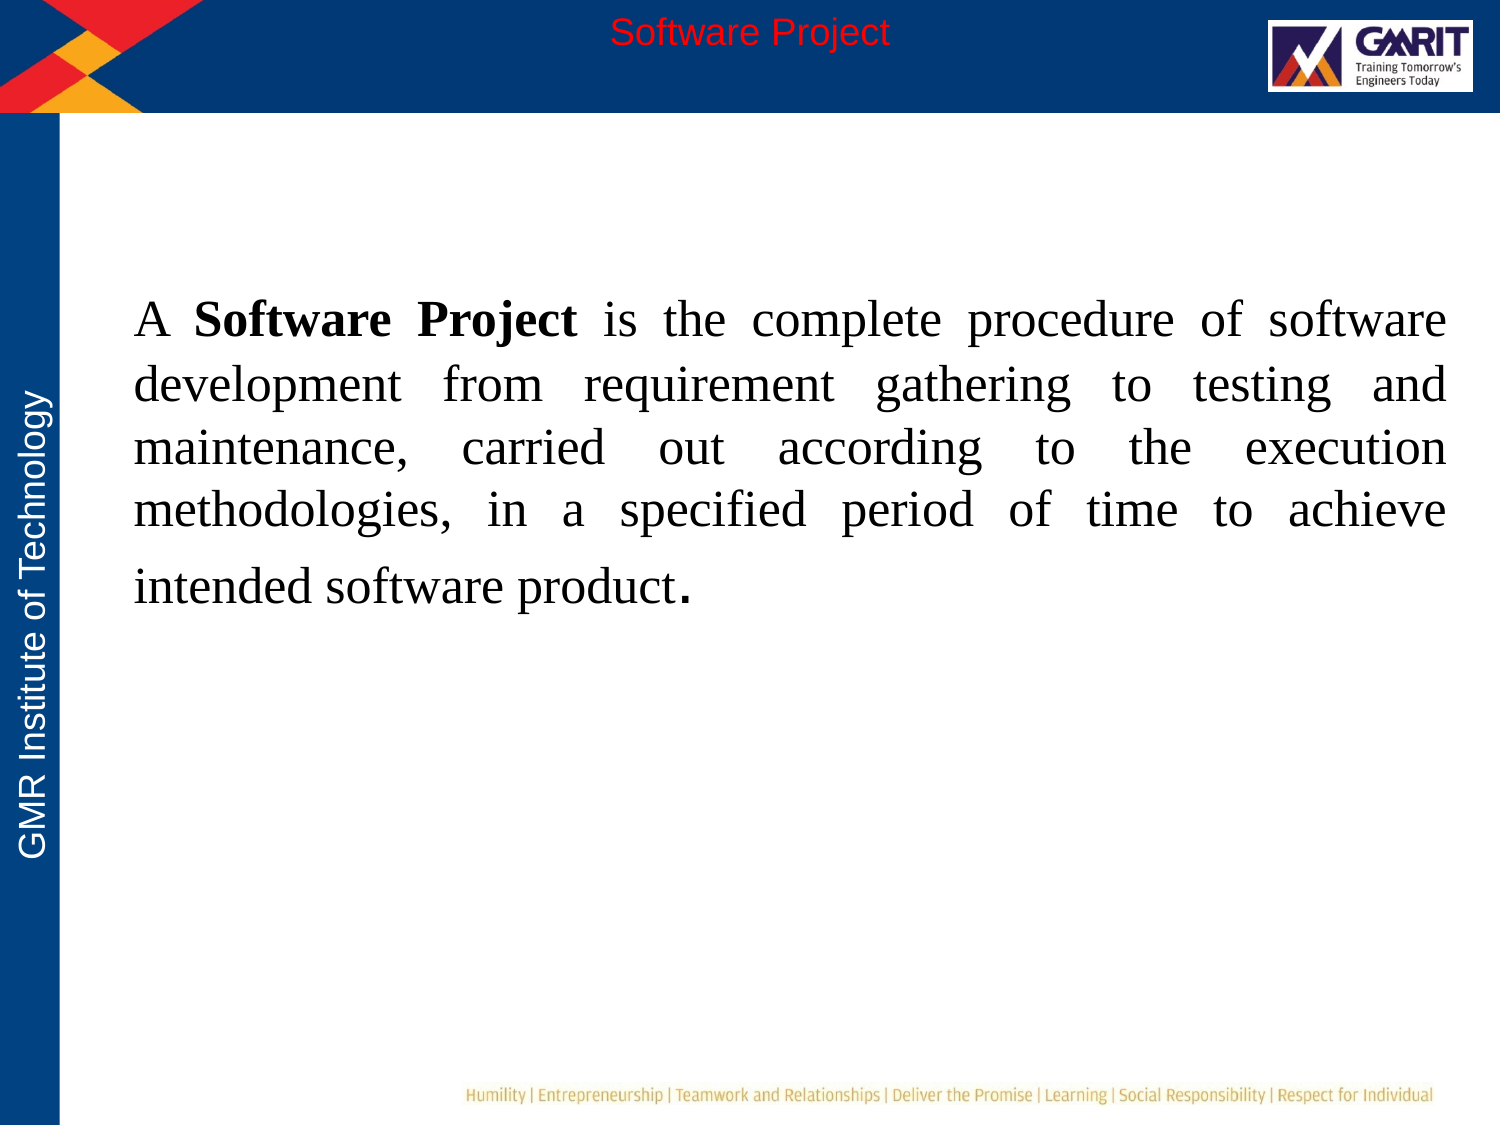

# Software Project
	A Software Project is the complete procedure of software development from requirement gathering to testing and maintenance, carried out according to the execution methodologies, in a specified period of time to achieve intended software product.